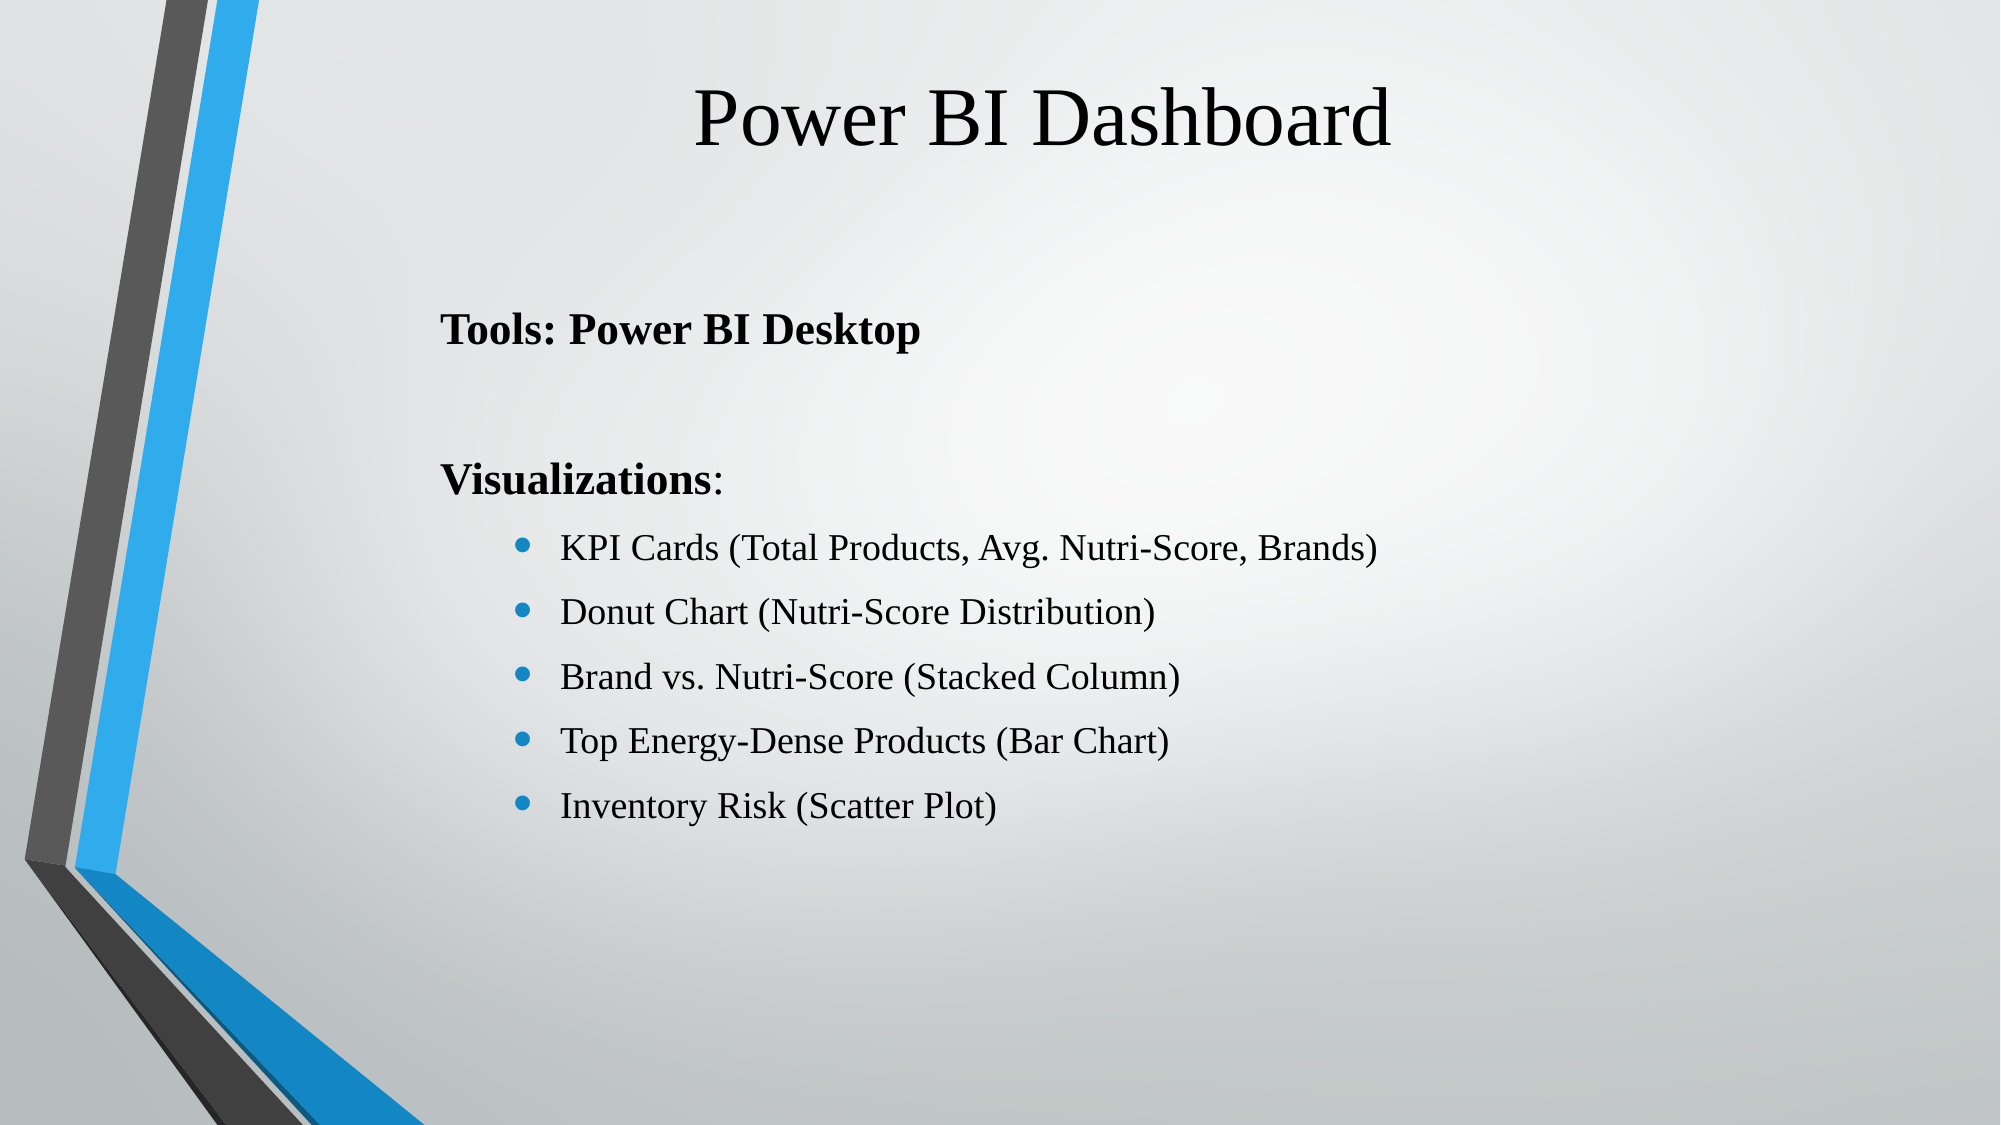

# Power BI Dashboard
Tools: Power BI Desktop

Visualizations:
KPI Cards (Total Products, Avg. Nutri-Score, Brands)
Donut Chart (Nutri-Score Distribution)
Brand vs. Nutri-Score (Stacked Column)
Top Energy-Dense Products (Bar Chart)
Inventory Risk (Scatter Plot)